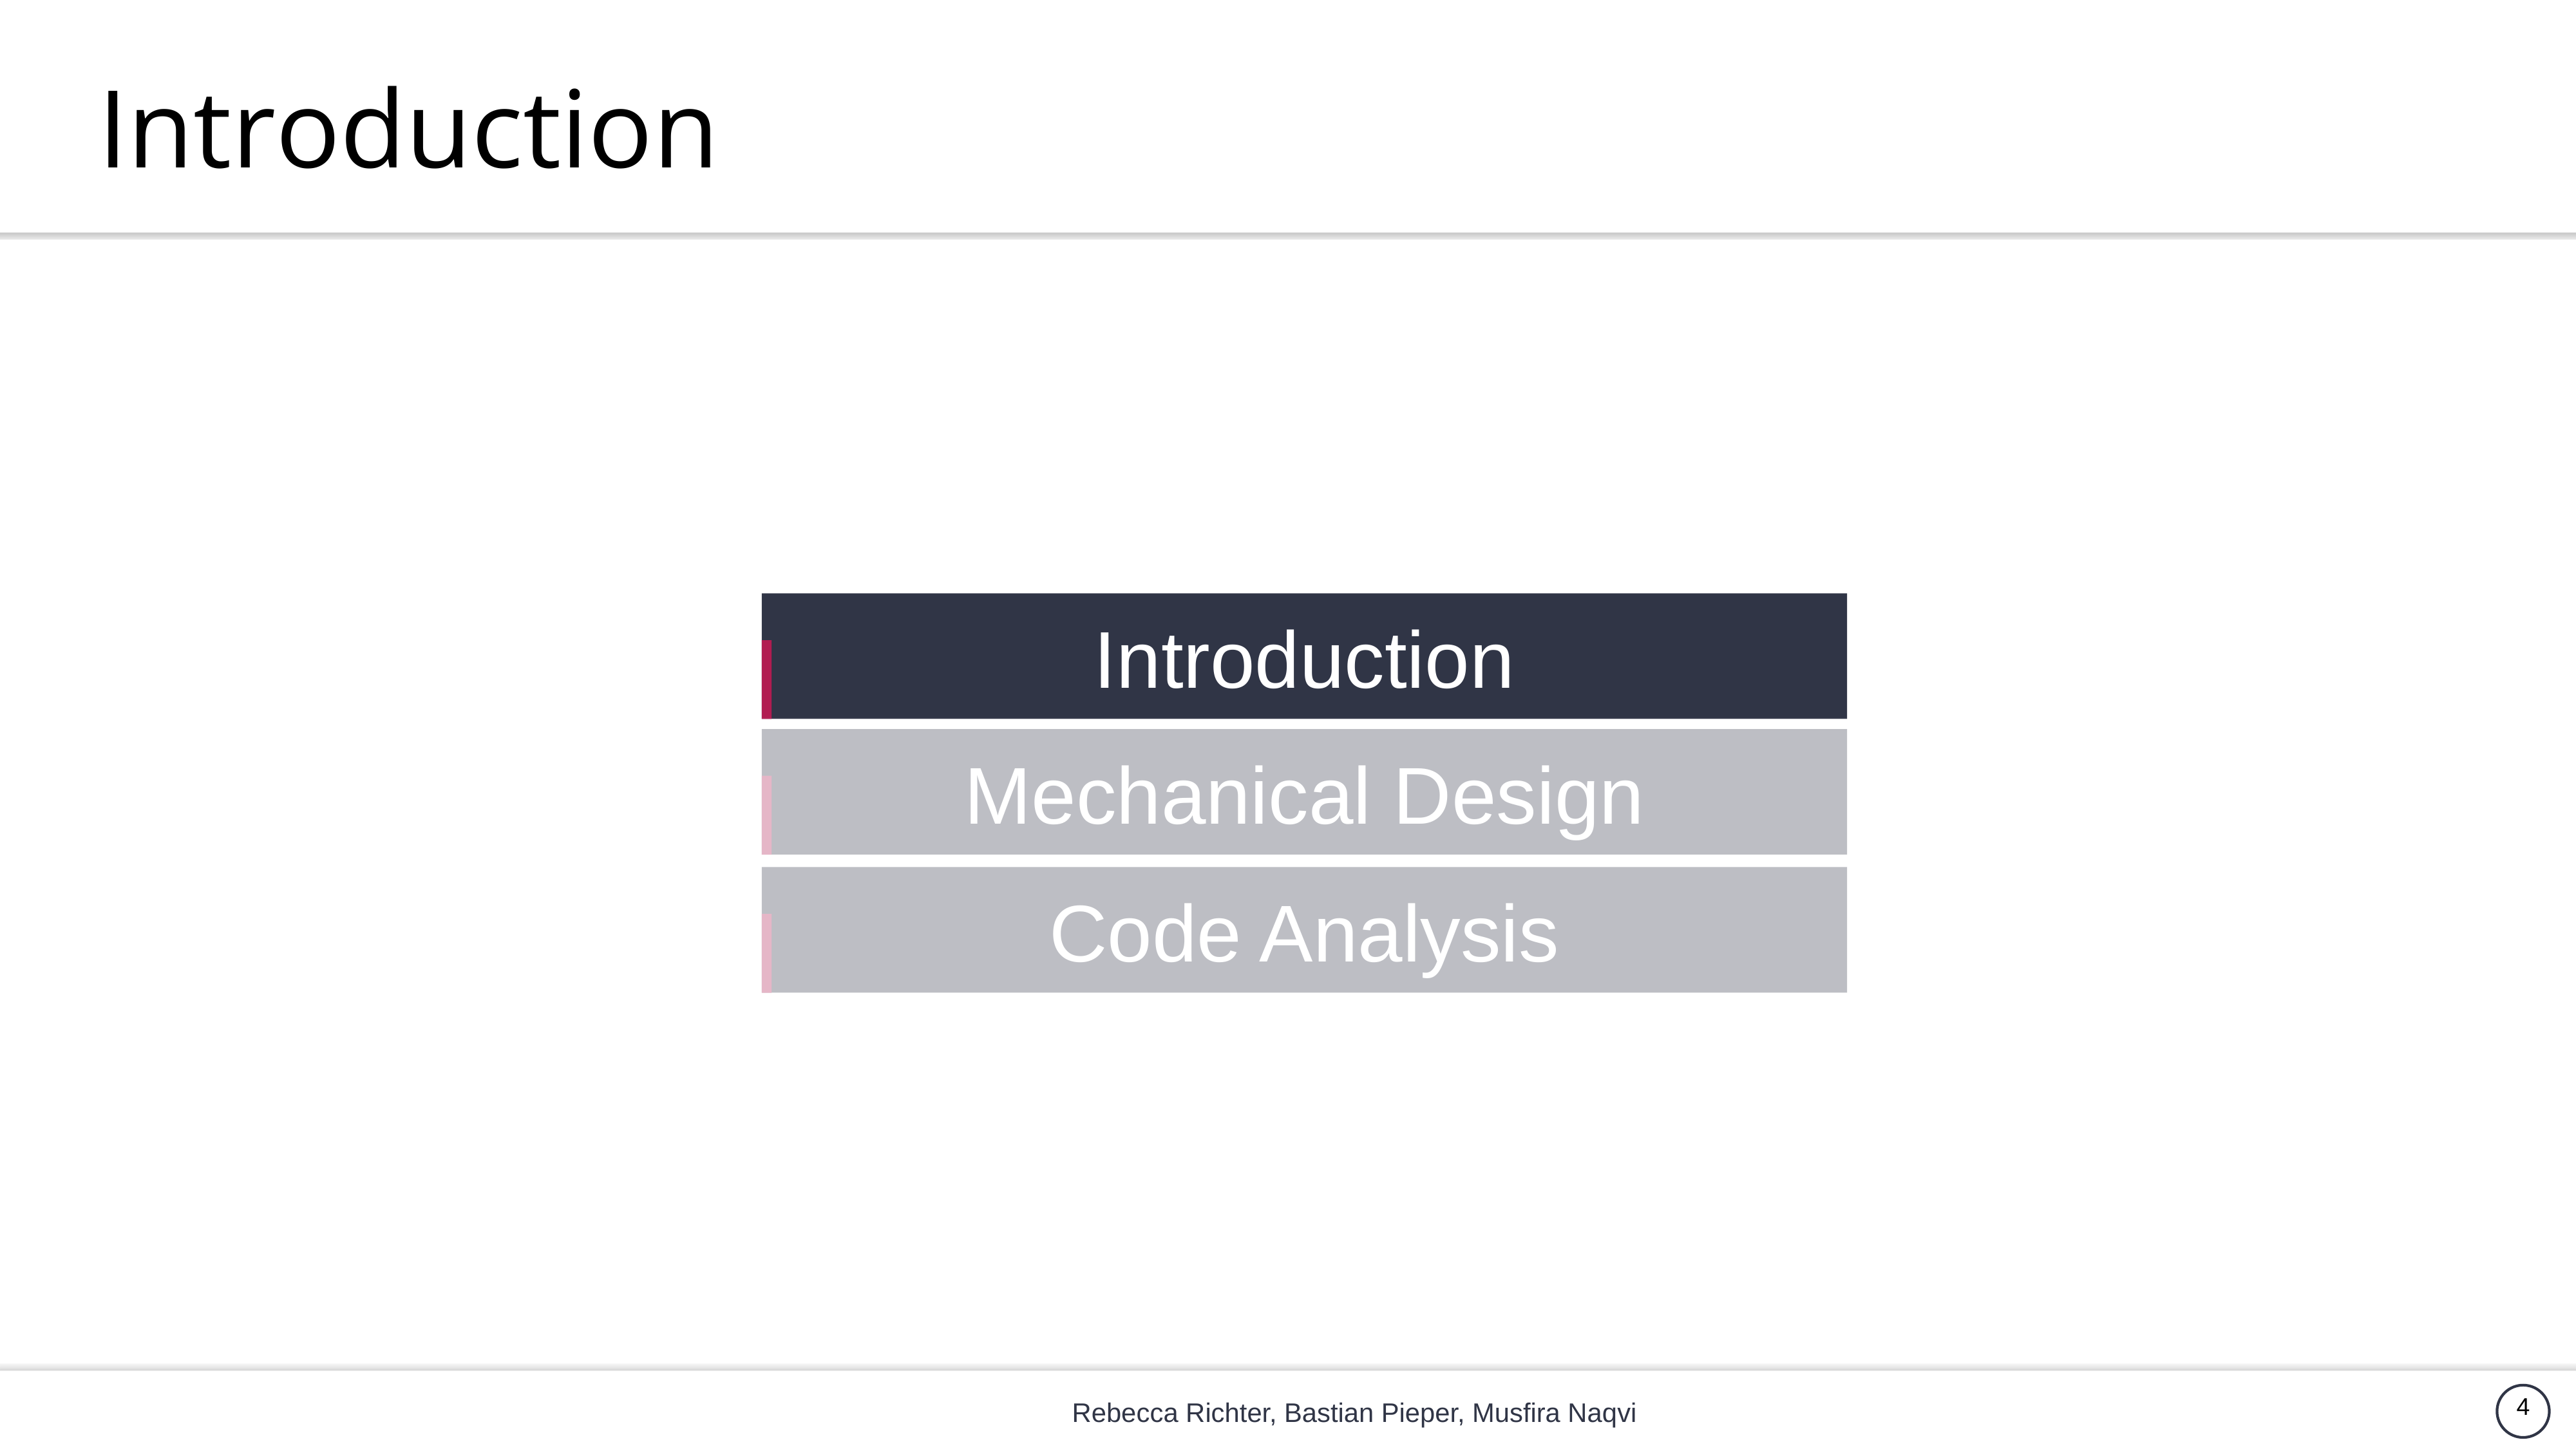

Introduction

Introduction

Mechanical Design

Code Analysis
4